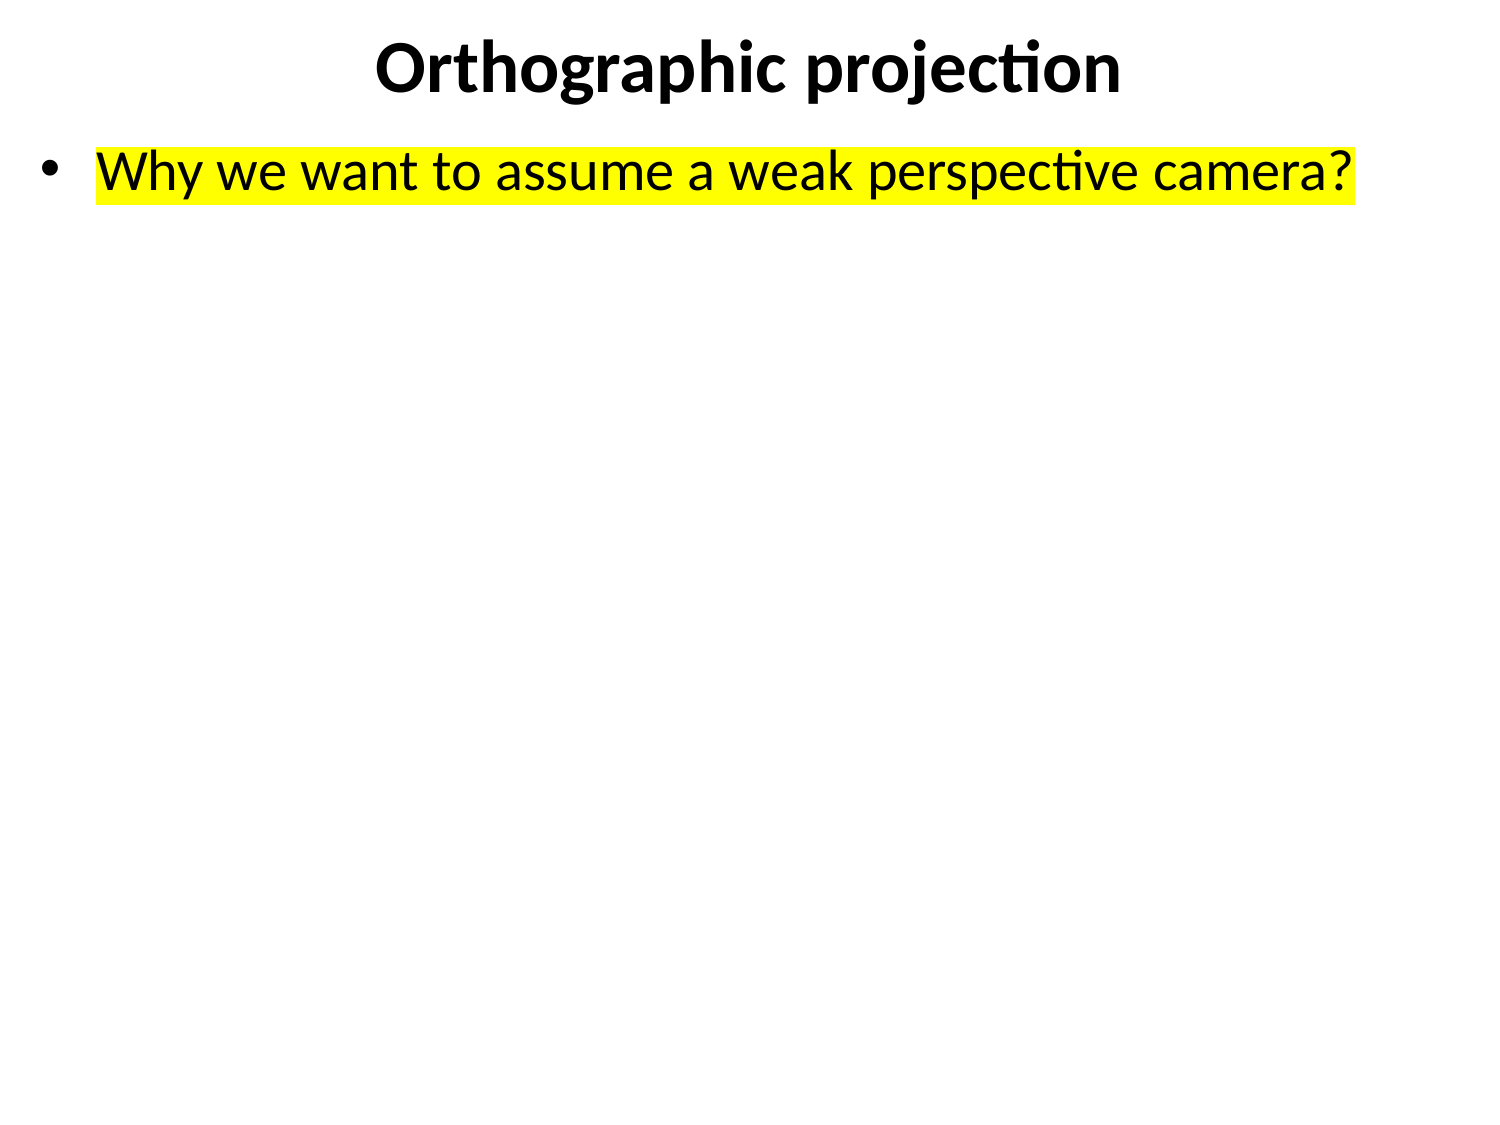

# Orthographic projection
Why we want to assume a weak perspective camera?